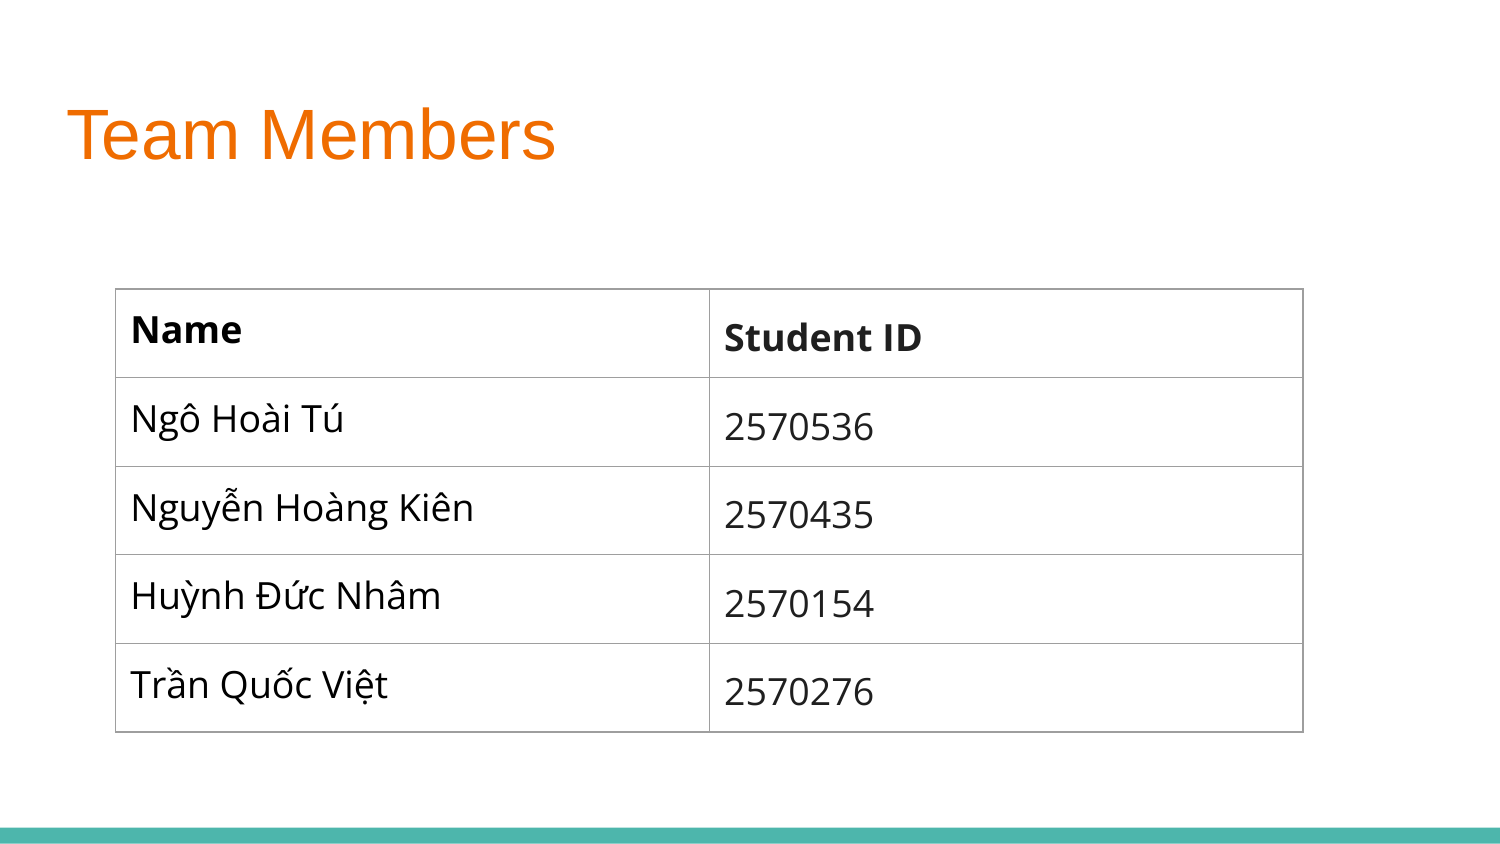

# Team Members
| Name | Student ID |
| --- | --- |
| Ngô Hoài Tú | 2570536 |
| Nguyễn Hoàng Kiên | 2570435 |
| Huỳnh Đức Nhâm | 2570154 |
| Trần Quốc Việt | 2570276 |